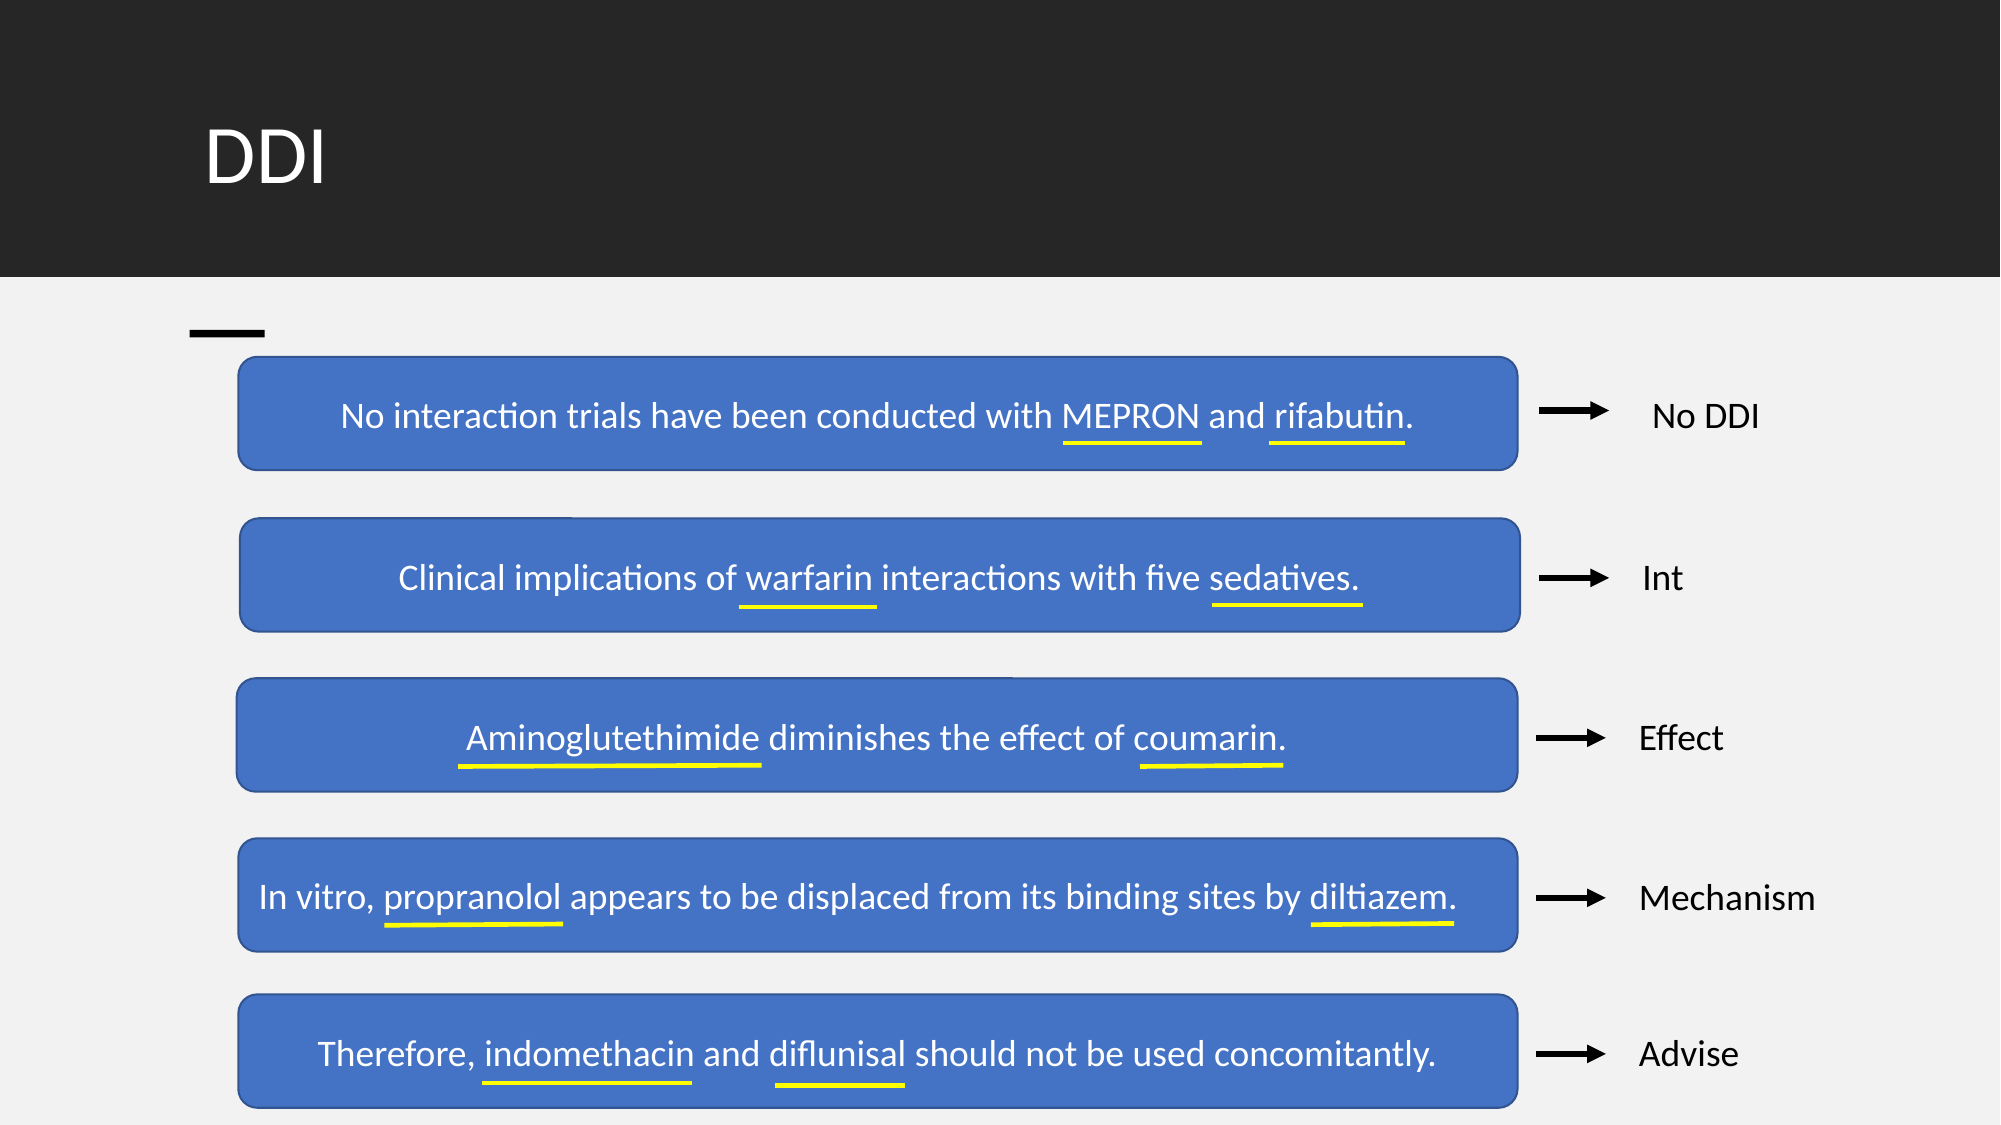

# DDI

No interaction trials have been conducted with MEPRON and rifabutin.
No DDI
Clinical implications of warfarin interactions with five sedatives.
Int
Aminoglutethimide diminishes the effect of coumarin.
Effect
In vitro, propranolol appears to be displaced from its binding sites by diltiazem.
Mechanism
Therefore, indomethacin and diflunisal should not be used concomitantly.
Advise
20